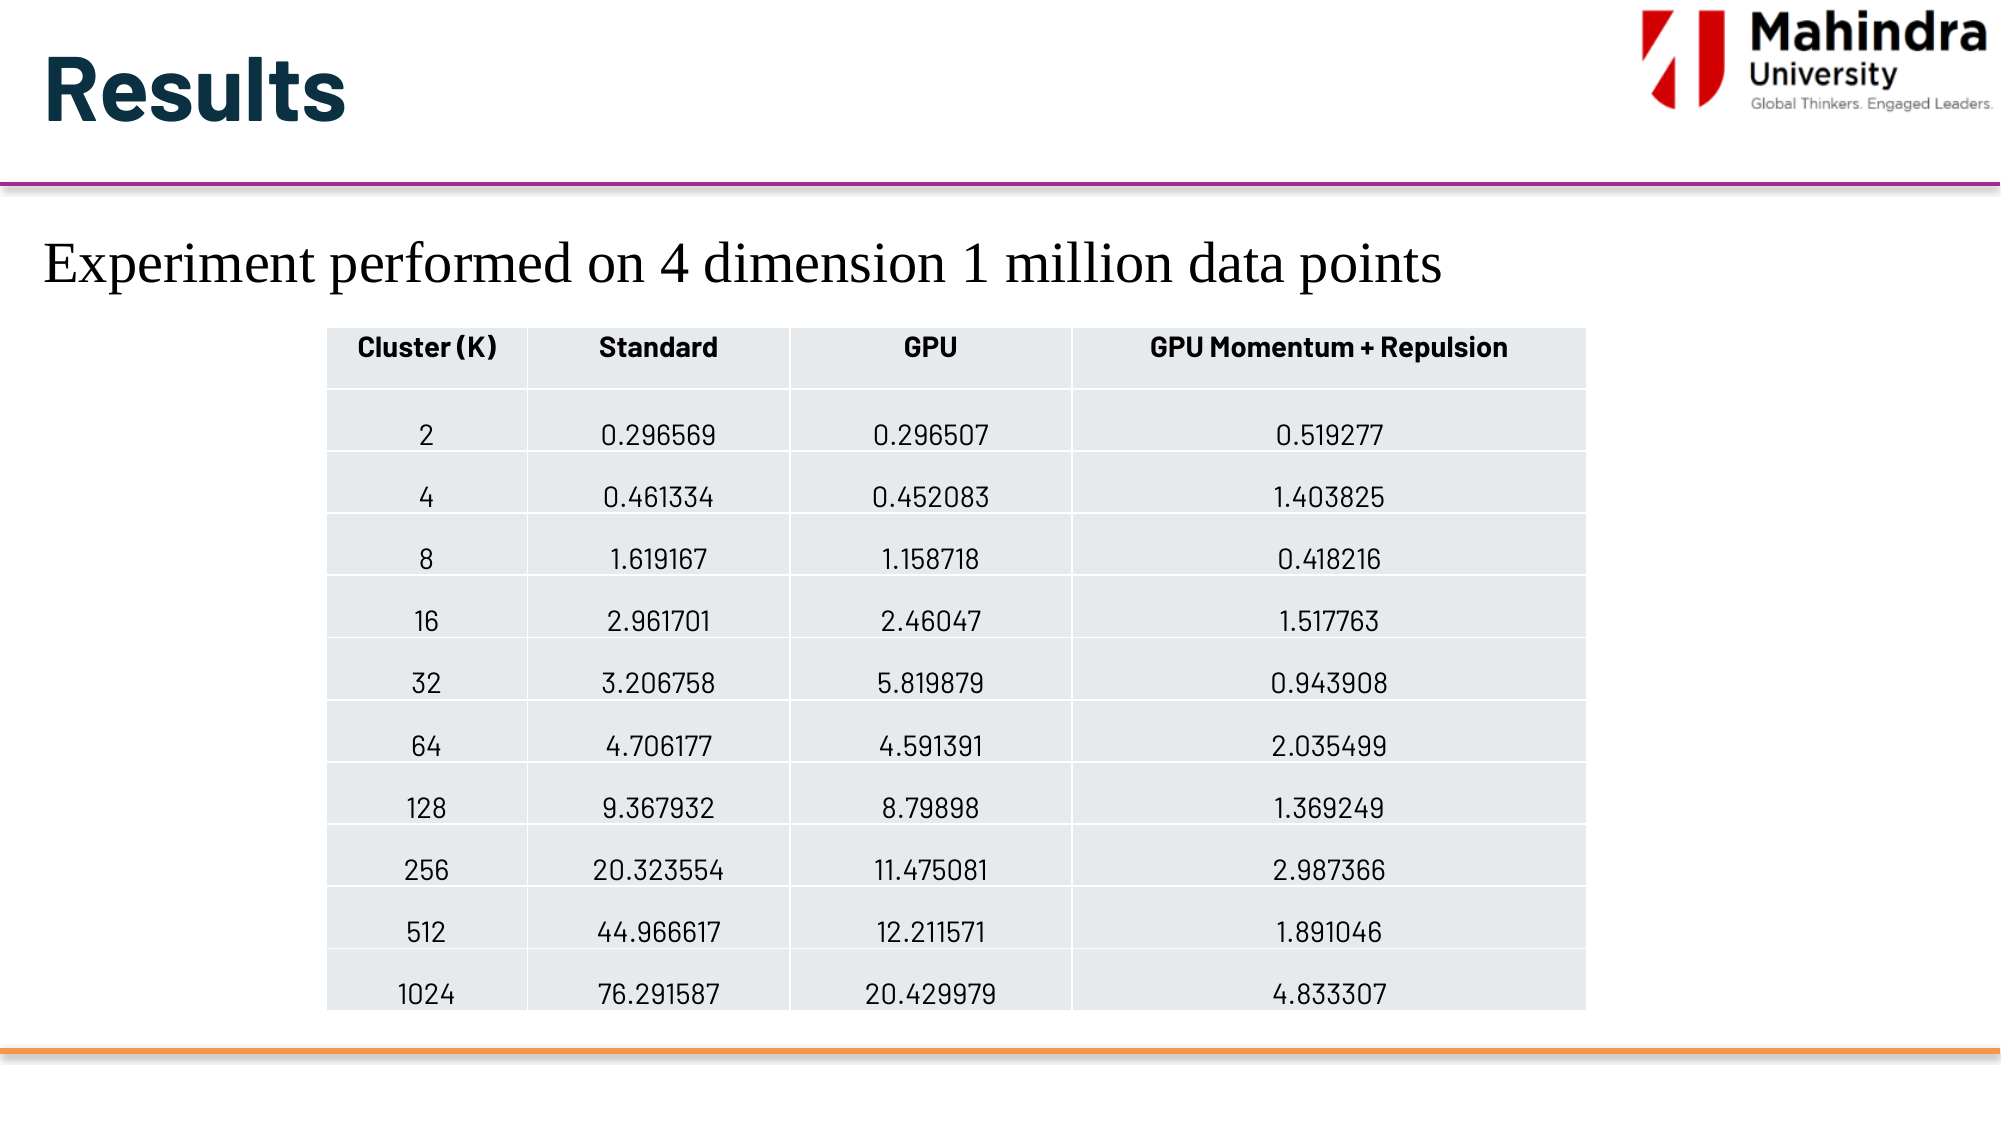

# Results
Experiment performed on 4 dimension 1 million data points

| Cluster (K) | Standard | GPU | GPU Momentum + Repulsion |
| --- | --- | --- | --- |
| 2 | 0.296569 | 0.296507 | 0.519277 |
| 4 | 0.461334 | 0.452083 | 1.403825 |
| 8 | 1.619167 | 1.158718 | 0.418216 |
| 16 | 2.961701 | 2.46047 | 1.517763 |
| 32 | 3.206758 | 5.819879 | 0.943908 |
| 64 | 4.706177 | 4.591391 | 2.035499 |
| 128 | 9.367932 | 8.79898 | 1.369249 |
| 256 | 20.323554 | 11.475081 | 2.987366 |
| 512 | 44.966617 | 12.211571 | 1.891046 |
| 1024 | 76.291587 | 20.429979 | 4.833307 |